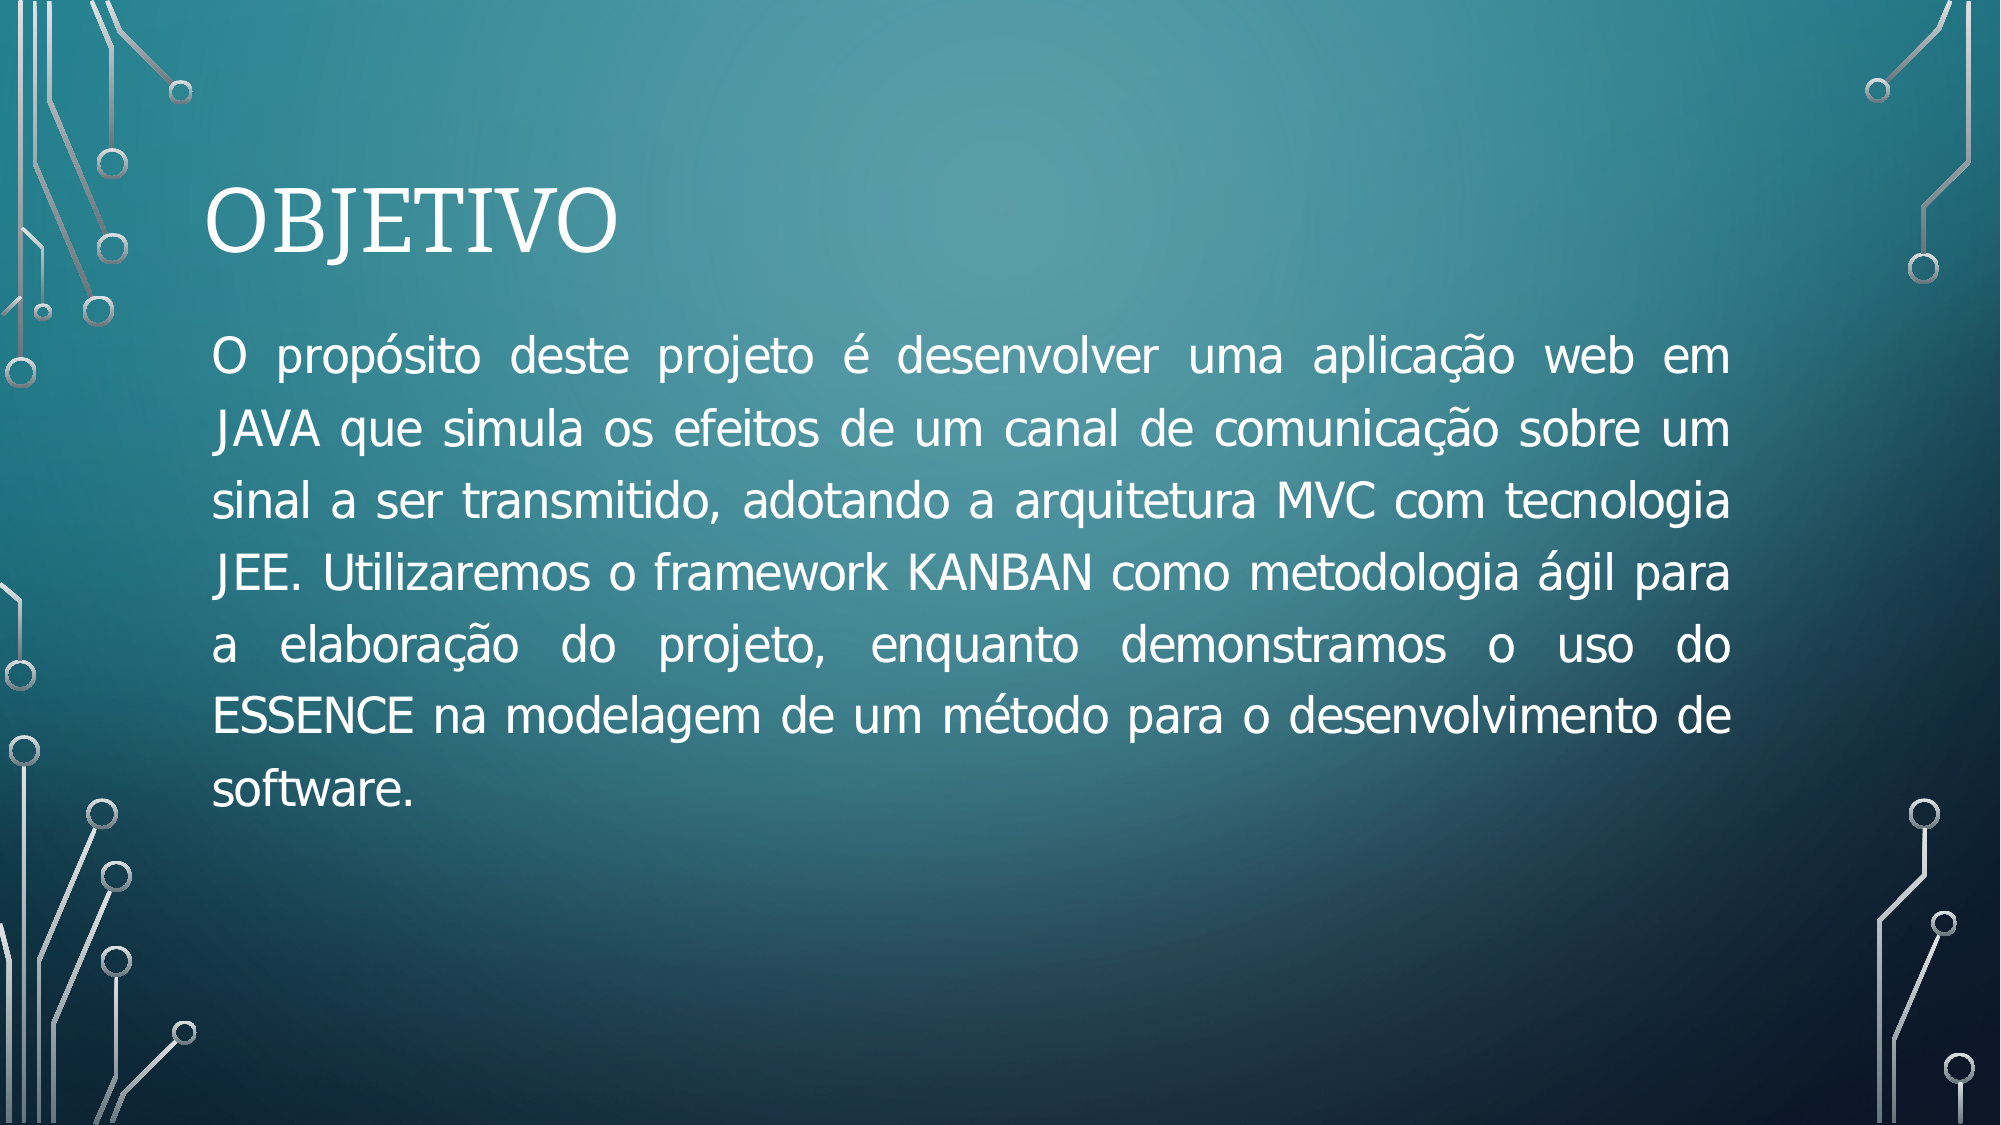

# Objetivo
O propósito deste projeto é desenvolver uma aplicação web em JAVA que simula os efeitos de um canal de comunicação sobre um sinal a ser transmitido, adotando a arquitetura MVC com tecnologia JEE. Utilizaremos o framework KANBAN como metodologia ágil para a elaboração do projeto, enquanto demonstramos o uso do ESSENCE na modelagem de um método para o desenvolvimento de software.